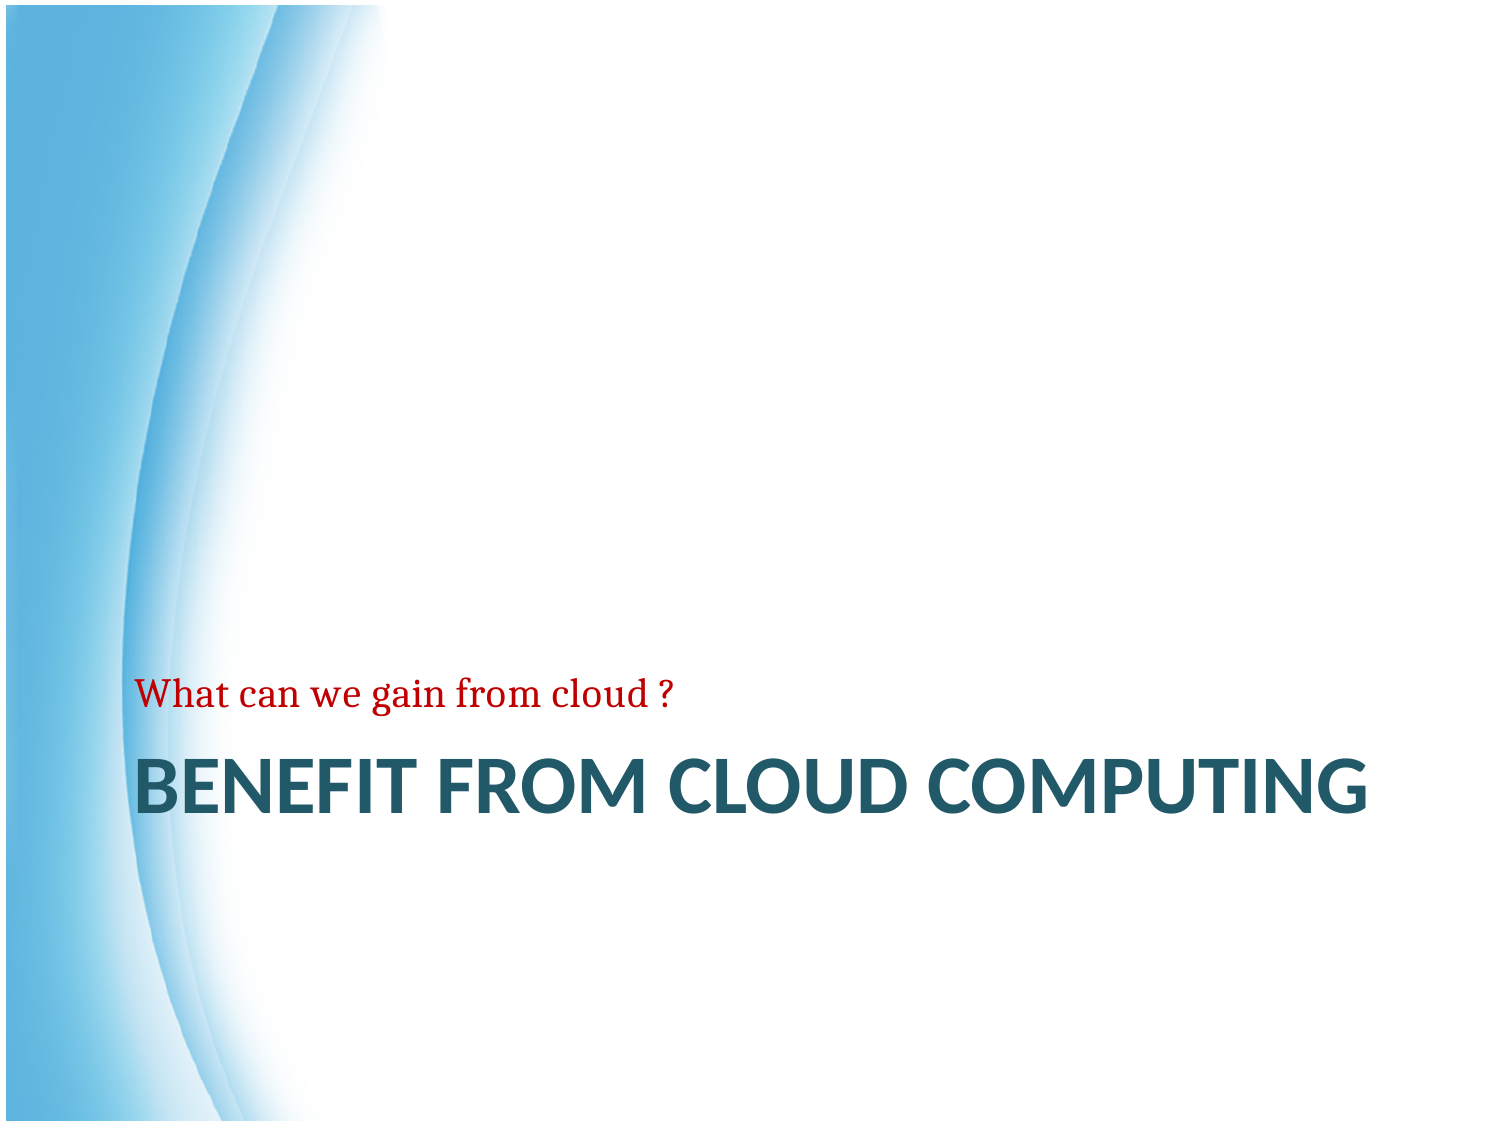

What can we gain from cloud ?
# Benefit from cloud computing